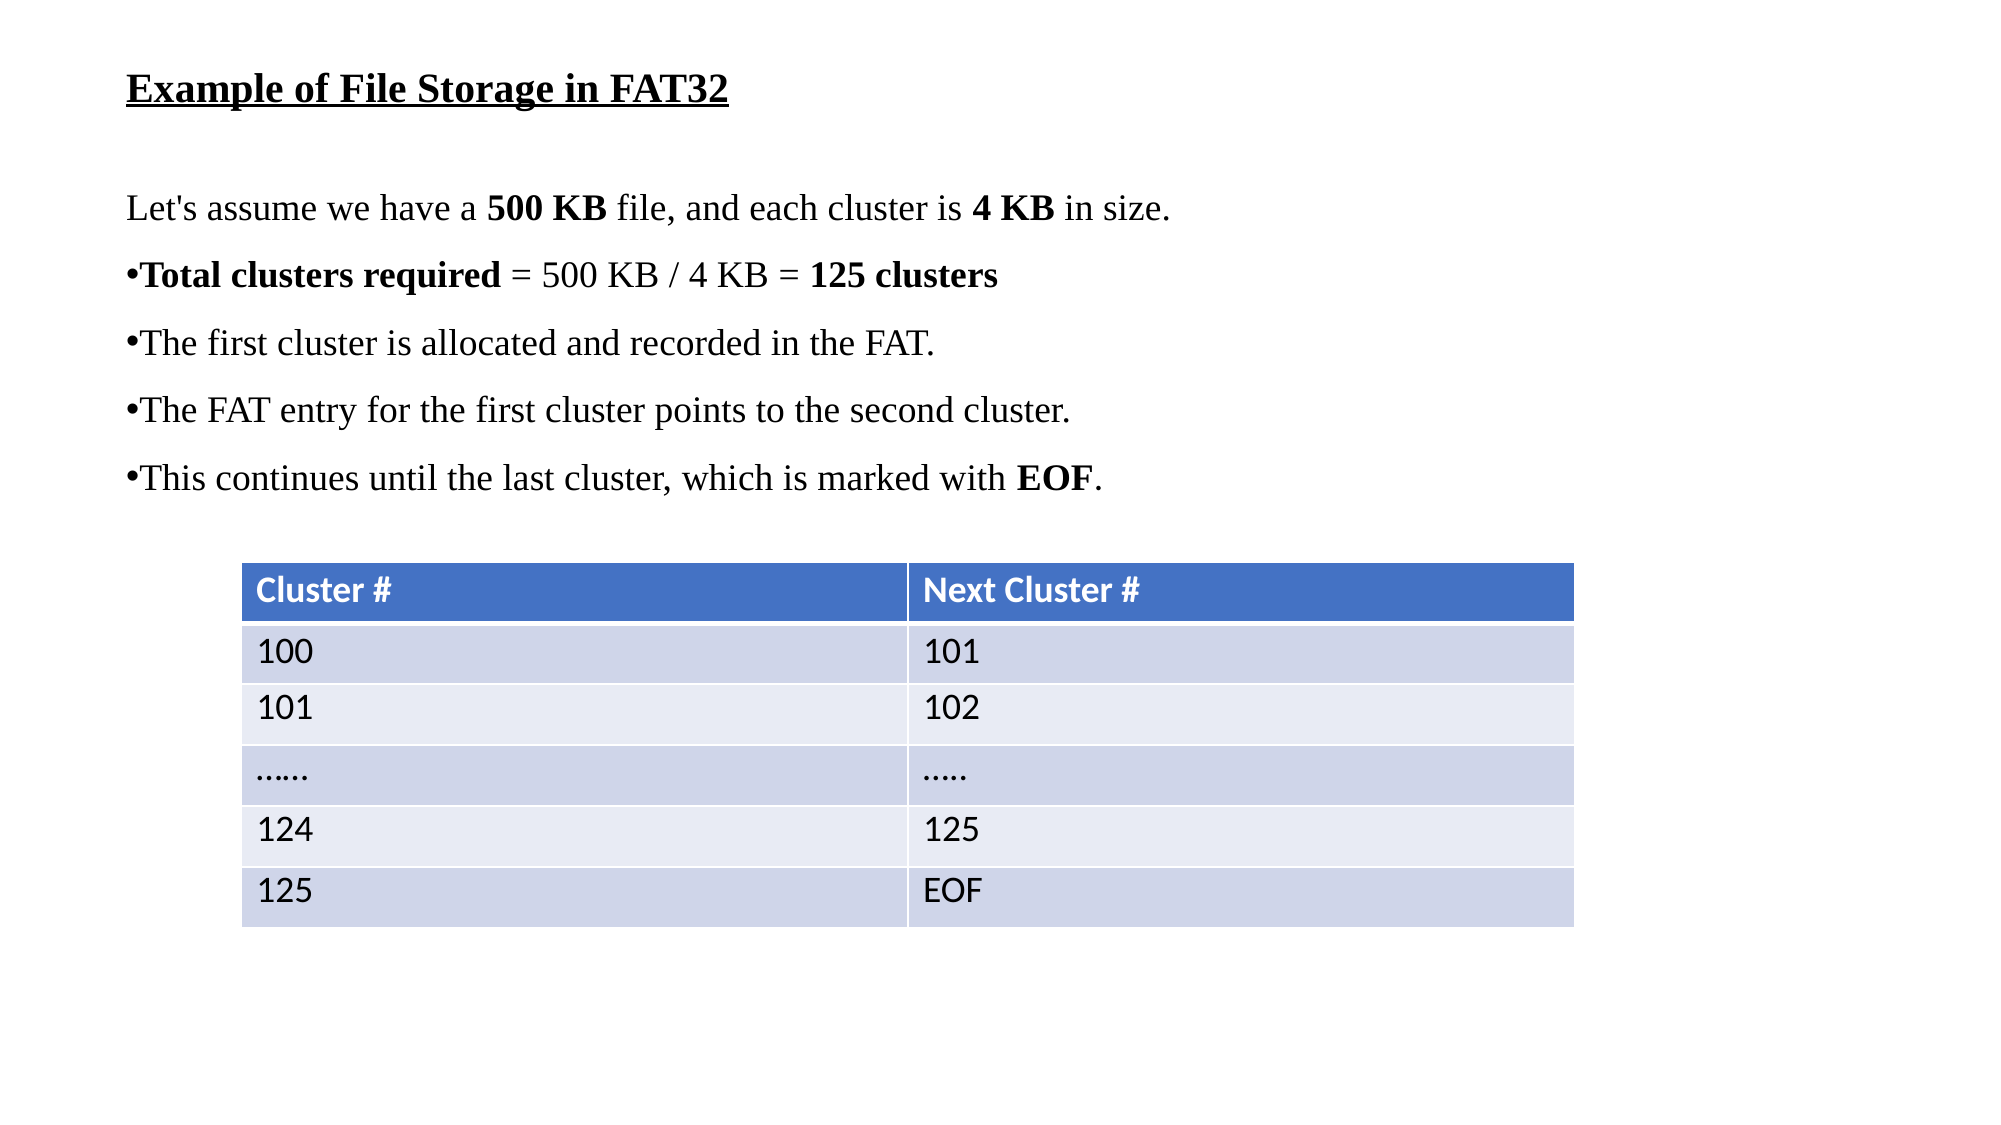

Example of File Storage in FAT32

Let's assume we have a 500 KB file, and each cluster is 4 KB in size.
Total clusters required = 500 KB / 4 KB = 125 clusters
The first cluster is allocated and recorded in the FAT.
The FAT entry for the first cluster points to the second cluster.
This continues until the last cluster, which is marked with EOF.
| Cluster # | Next Cluster # |
| --- | --- |
| 100 | 101 |
| 101 | 102 |
| …… | ….. |
| 124 | 125 |
| 125 | EOF |